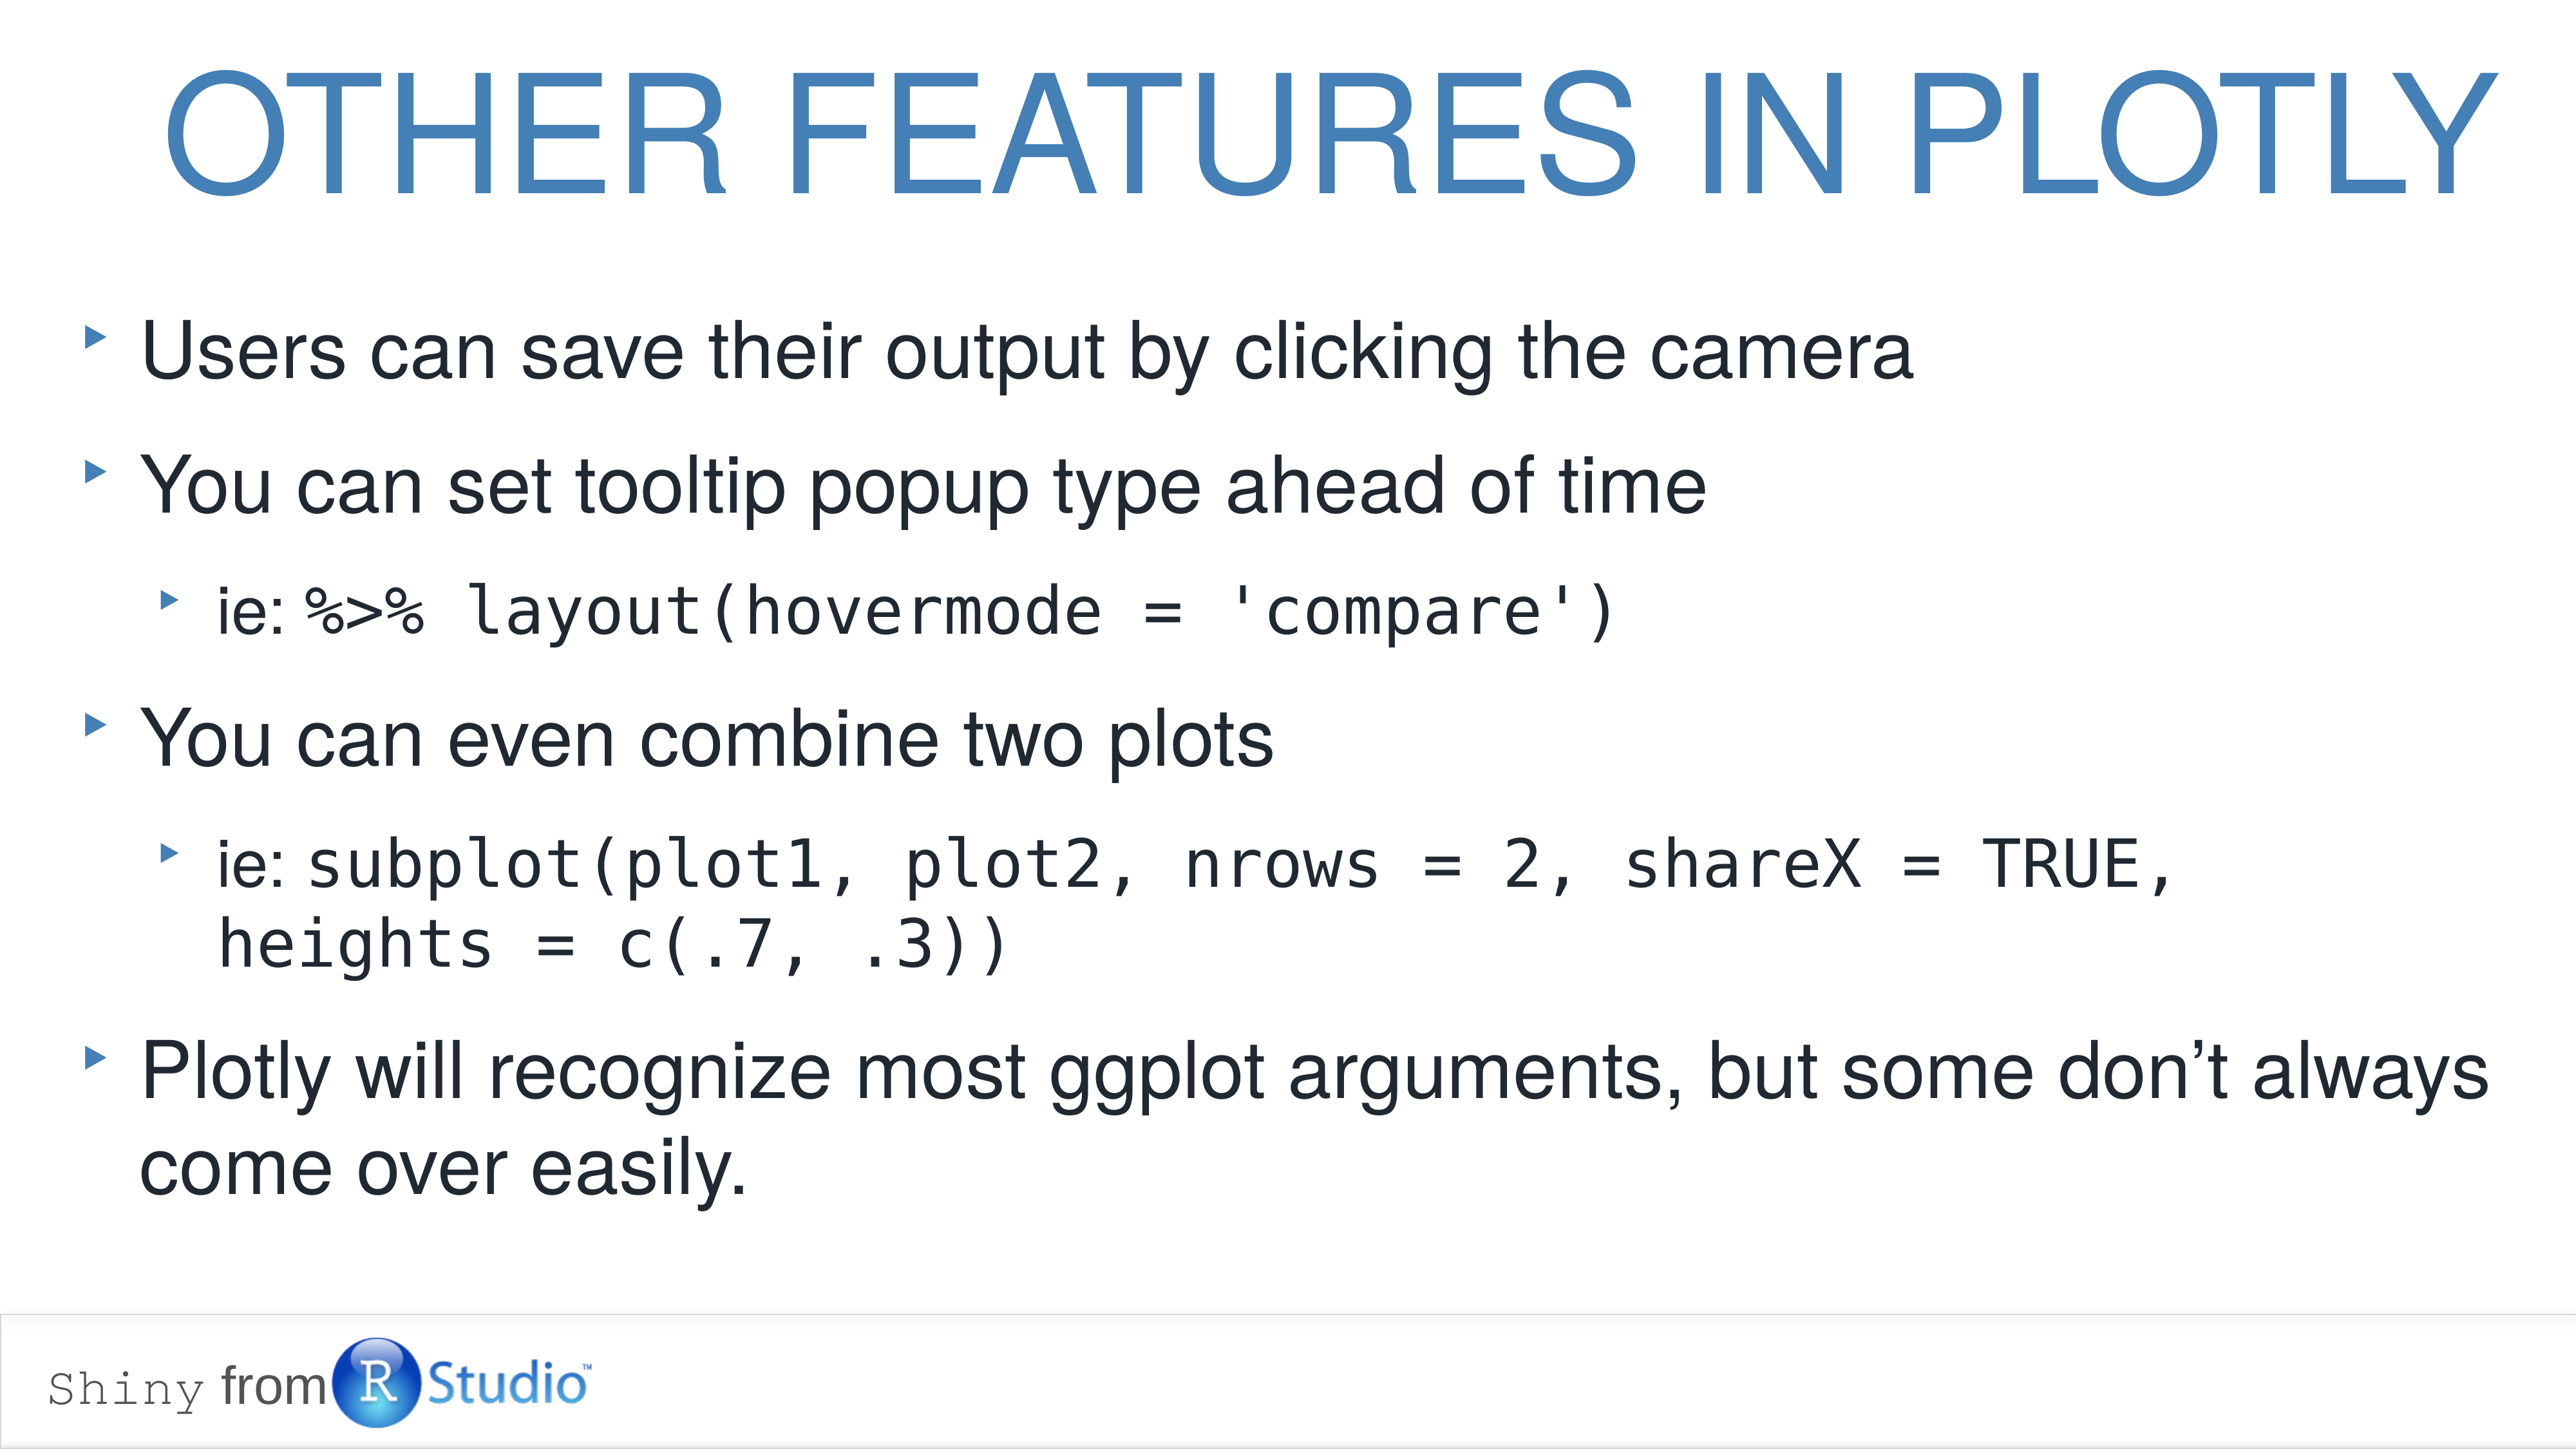

Other features in plotly
Users can save their output by clicking the camera
You can set tooltip popup type ahead of time
ie: %>% layout(hovermode = 'compare')
You can even combine two plots
ie: subplot(plot1, plot2, nrows = 2, shareX = TRUE, heights = c(.7, .3))
Plotly will recognize most ggplot arguments, but some don’t always come over easily.